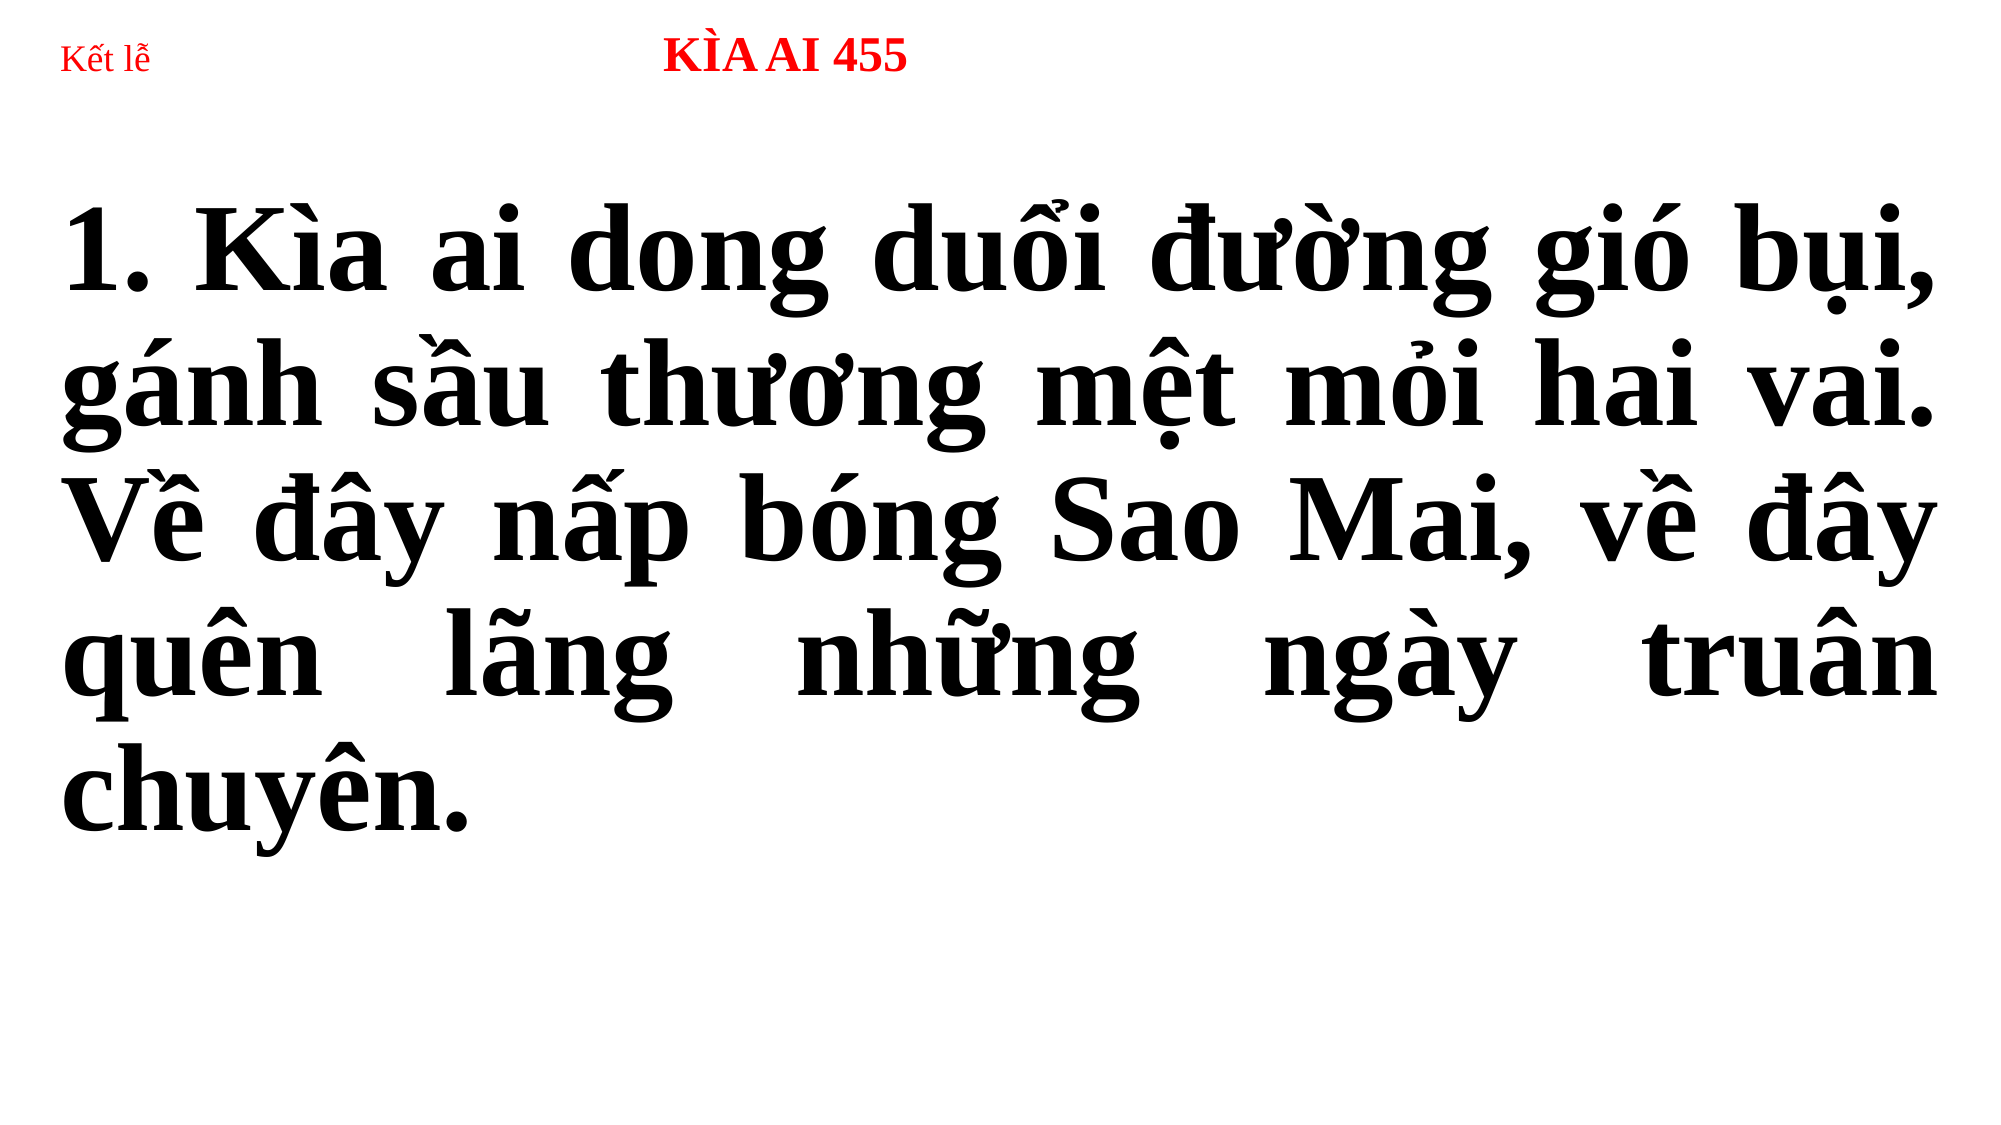

# Kết lễ                                                      KÌA AI 455
1. Kìa ai dong duổi đường gió bụi, gánh sầu thương mệt mỏi hai vai. Về đây nấp bóng Sao Mai, về đây quên lãng những ngày truân chuyên.